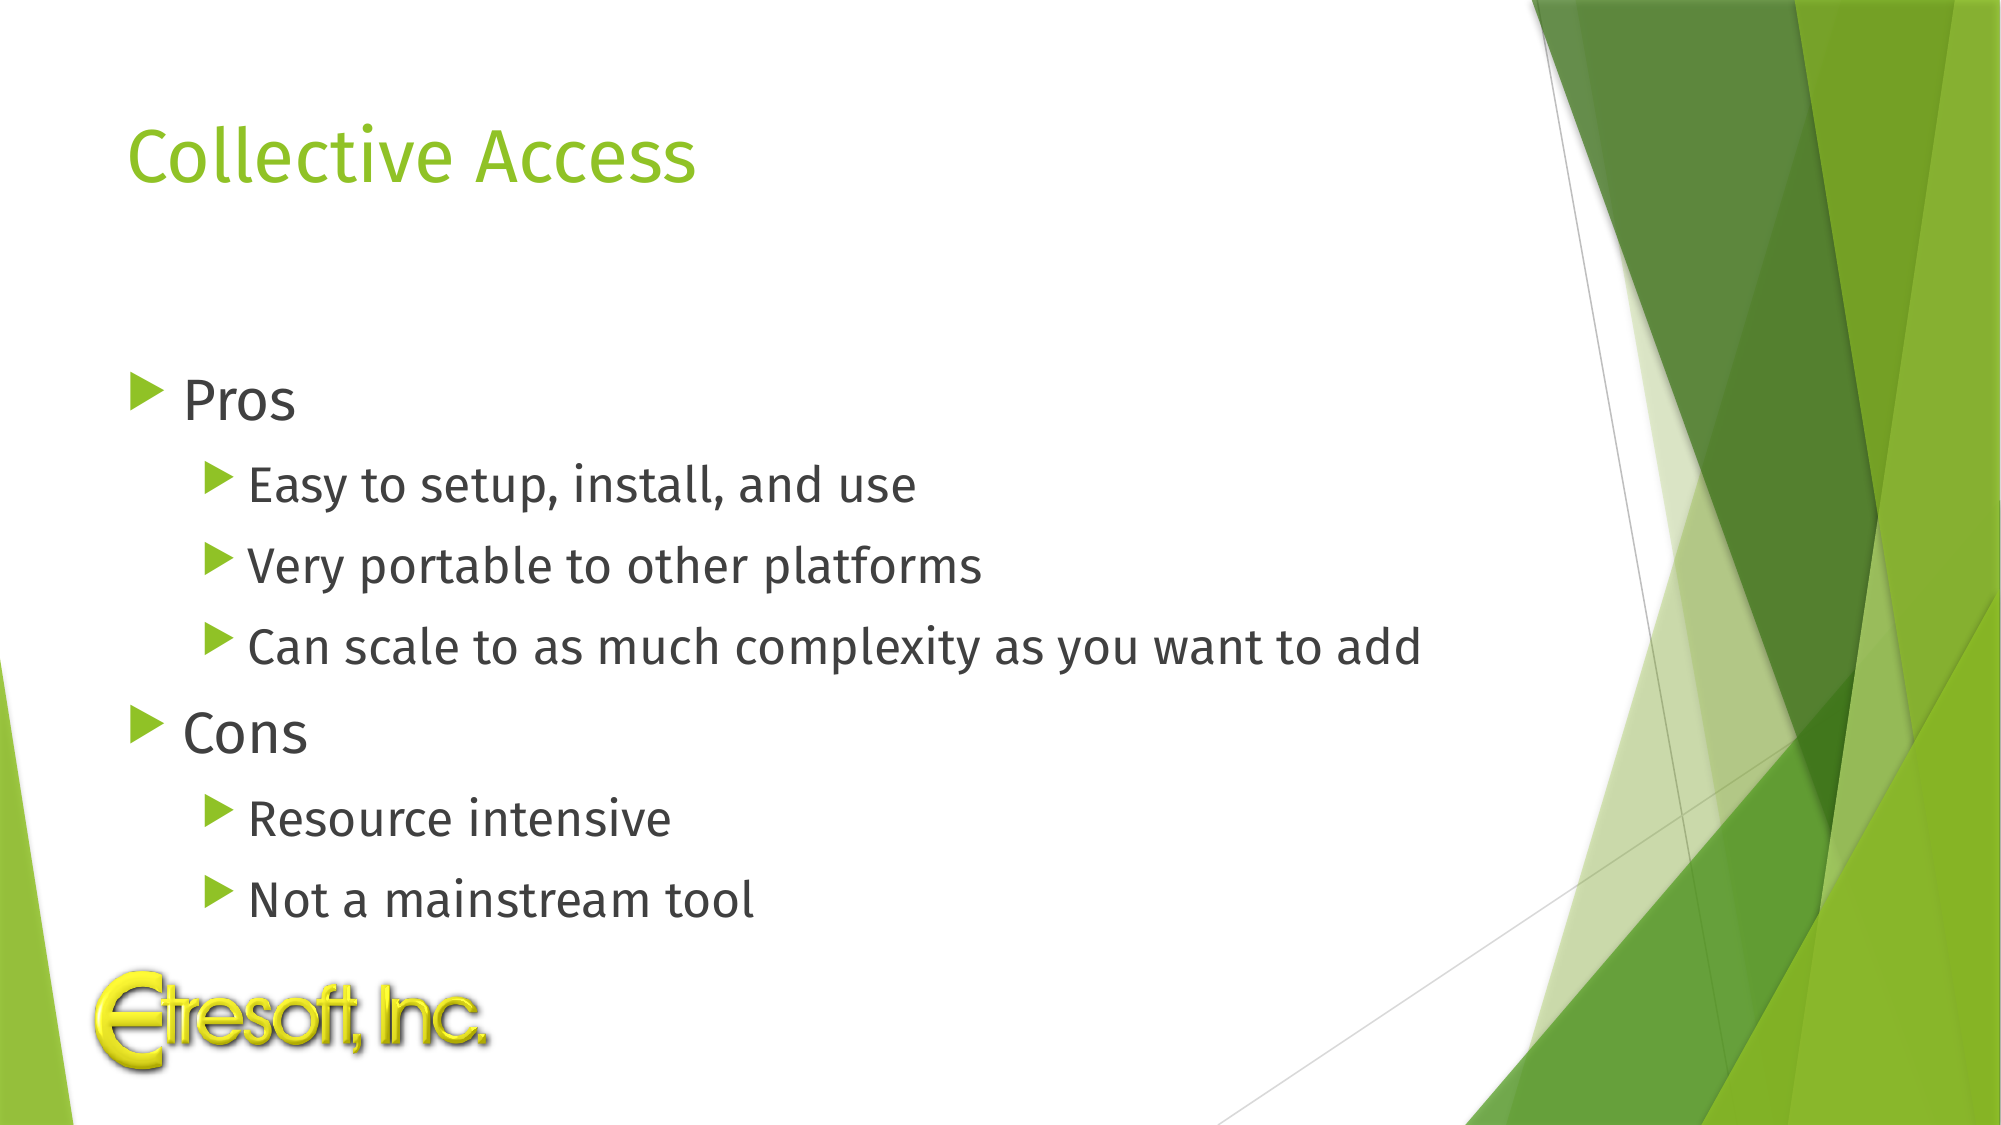

# Collective Access
Pros
Easy to setup, install, and use
Very portable to other platforms
Can scale to as much complexity as you want to add
Cons
Resource intensive
Not a mainstream tool